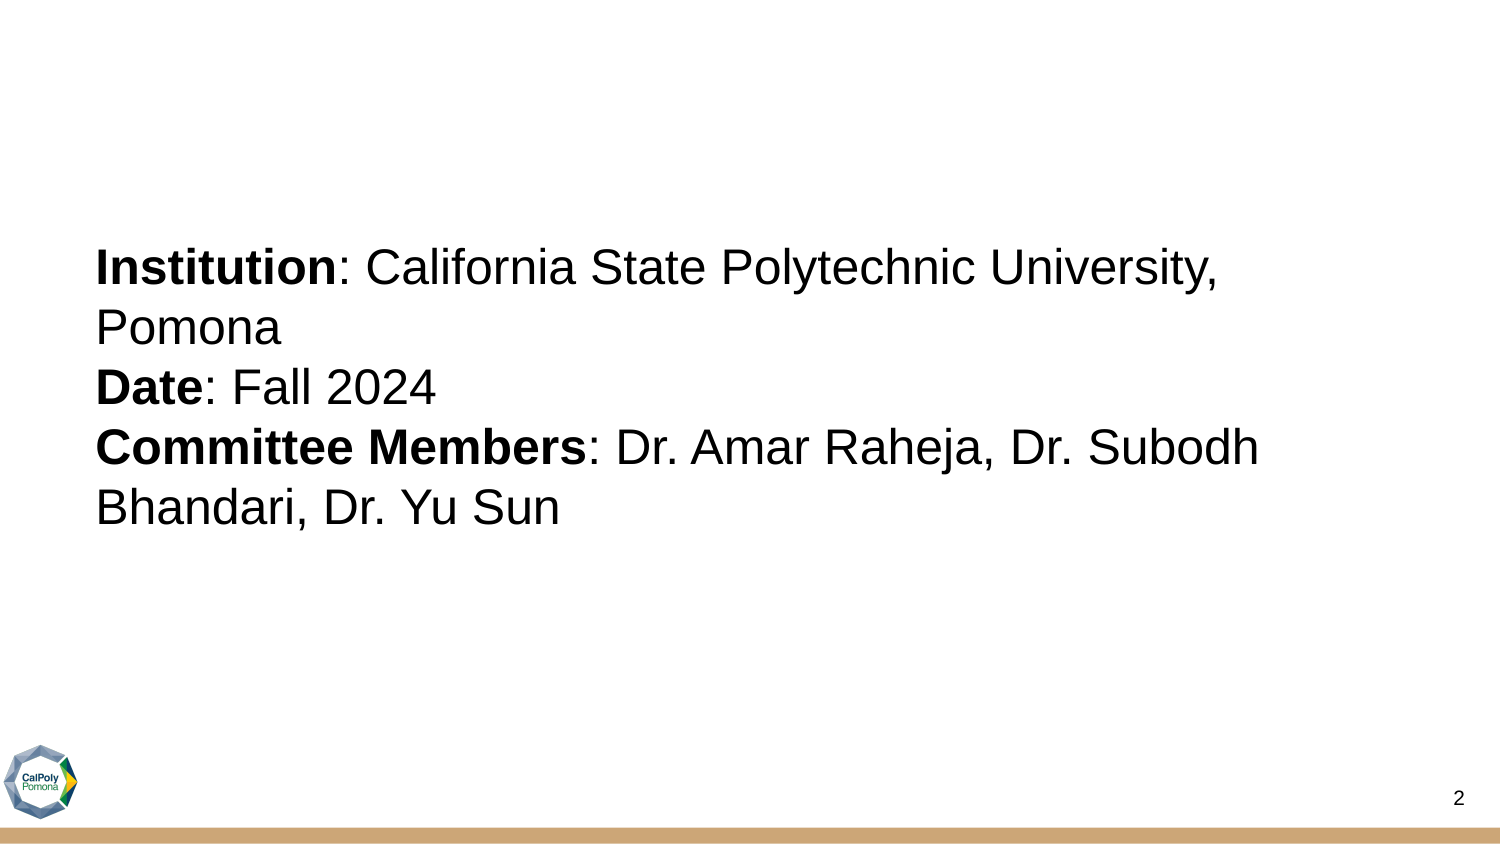

# Institution: California State Polytechnic University, Pomona
Date: Fall 2024
Committee Members: Dr. Amar Raheja, Dr. Subodh Bhandari, Dr. Yu Sun

2